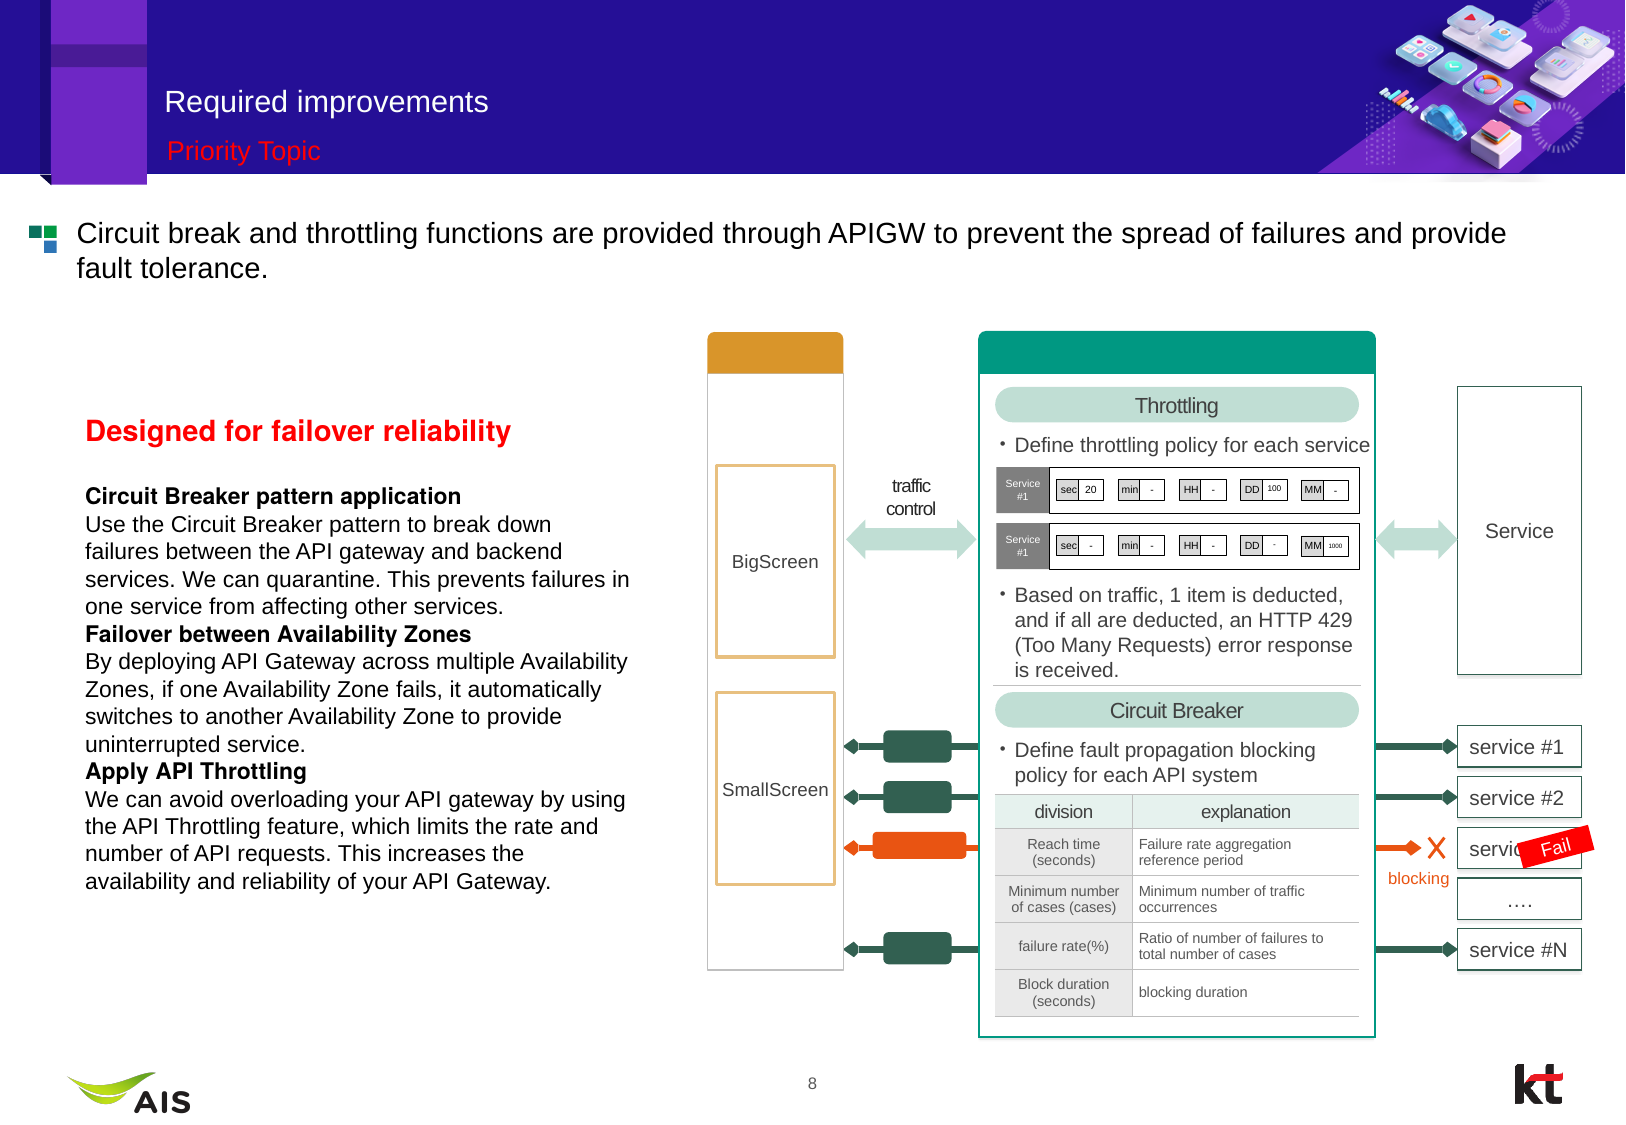

Required improvements
2
Priority Topic
Circuit break and throttling functions are provided through APIGW to prevent the spread of failures and provide fault tolerance.

Client

API Gateway

Throttling
Service
Designed for failover reliability

Circuit Breaker pattern application
Use the Circuit Breaker pattern to break down failures between the API gateway and backend services. We can quarantine. This prevents failures in one service from affecting other services.
Failover between Availability Zones
By deploying API Gateway across multiple Availability Zones, if one Availability Zone fails, it automatically switches to another Availability Zone to provide uninterrupted service.
Apply API Throttling
We can avoid overloading your API gateway by using the API Throttling feature, which limits the rate and number of API requests. This increases the availability and reliability of your API Gateway.
Define throttling policy for each service
BigScreen

Service
#1
sec
20

min
-

HH
-

DD
100

MM
-

Service
#1
sec
-

min
-

HH
-

DD
-

MM
1000

traffic control

Based on traffic, 1 item is deducted, and if all are deducted, an HTTP 429 (Too Many Requests) error response is received.
Circuit Breaker
SmallScreen
service #1
success
Define fault propagation blocking policy for each API system
service #2
success
| division | explanation |
| --- | --- |
| Reach time (seconds) | Failure rate aggregation reference period |
| Minimum number of cases (cases) | Minimum number of traffic occurrences |
| failure rate(%) | Ratio of number of failures to total number of cases |
| Block duration (seconds) | blocking duration |
service #3

Error (503)
Fail
blocking
….
service #N
success